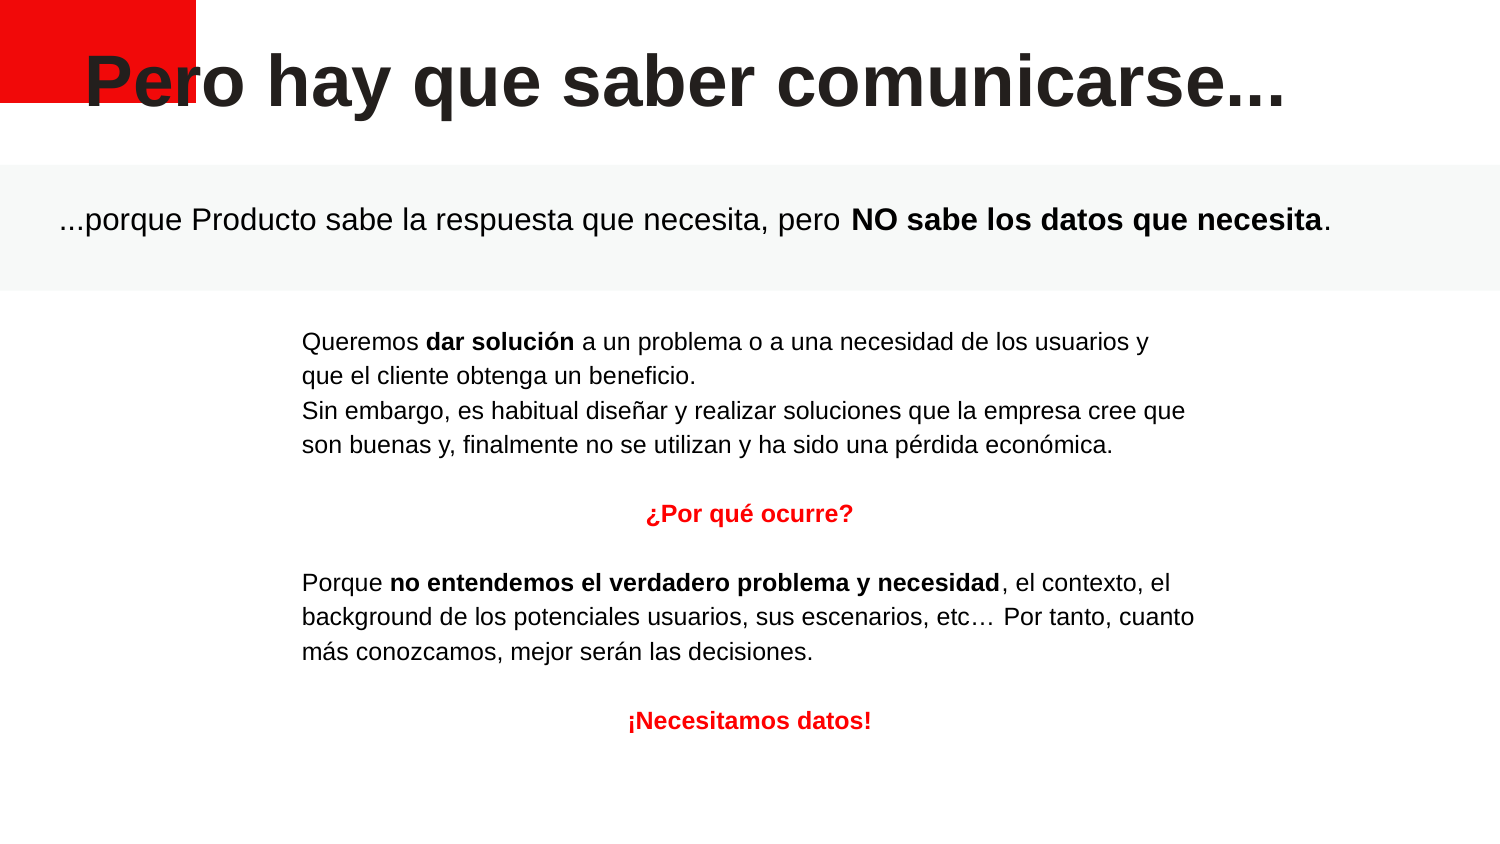

Pero hay que saber comunicarse...

...porque Producto sabe la respuesta que necesita, pero NO sabe los datos que necesita.

Queremos dar solución a un problema o a una necesidad de los usuarios y que el cliente obtenga un beneficio.
Sin embargo, es habitual diseñar y realizar soluciones que la empresa cree que son buenas y, finalmente no se utilizan y ha sido una pérdida económica.

¿Por qué ocurre?

Porque no entendemos el verdadero problema y necesidad, el contexto, el background de los potenciales usuarios, sus escenarios, etc… Por tanto, cuanto más conozcamos, mejor serán las decisiones.

¡Necesitamos datos!